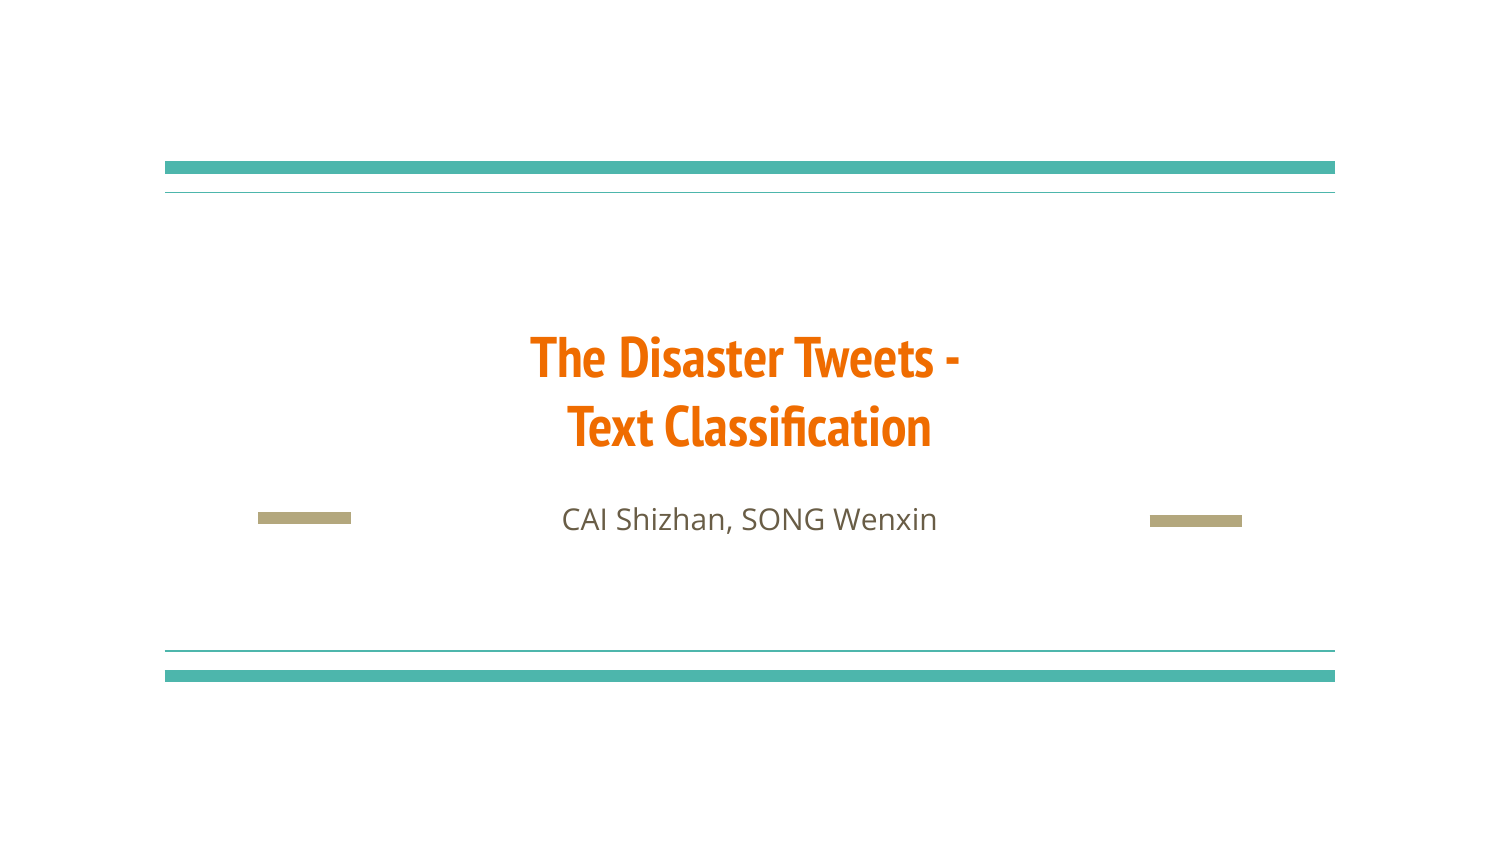

# The Disaster Tweets -
Text Classification
CAI Shizhan, SONG Wenxin